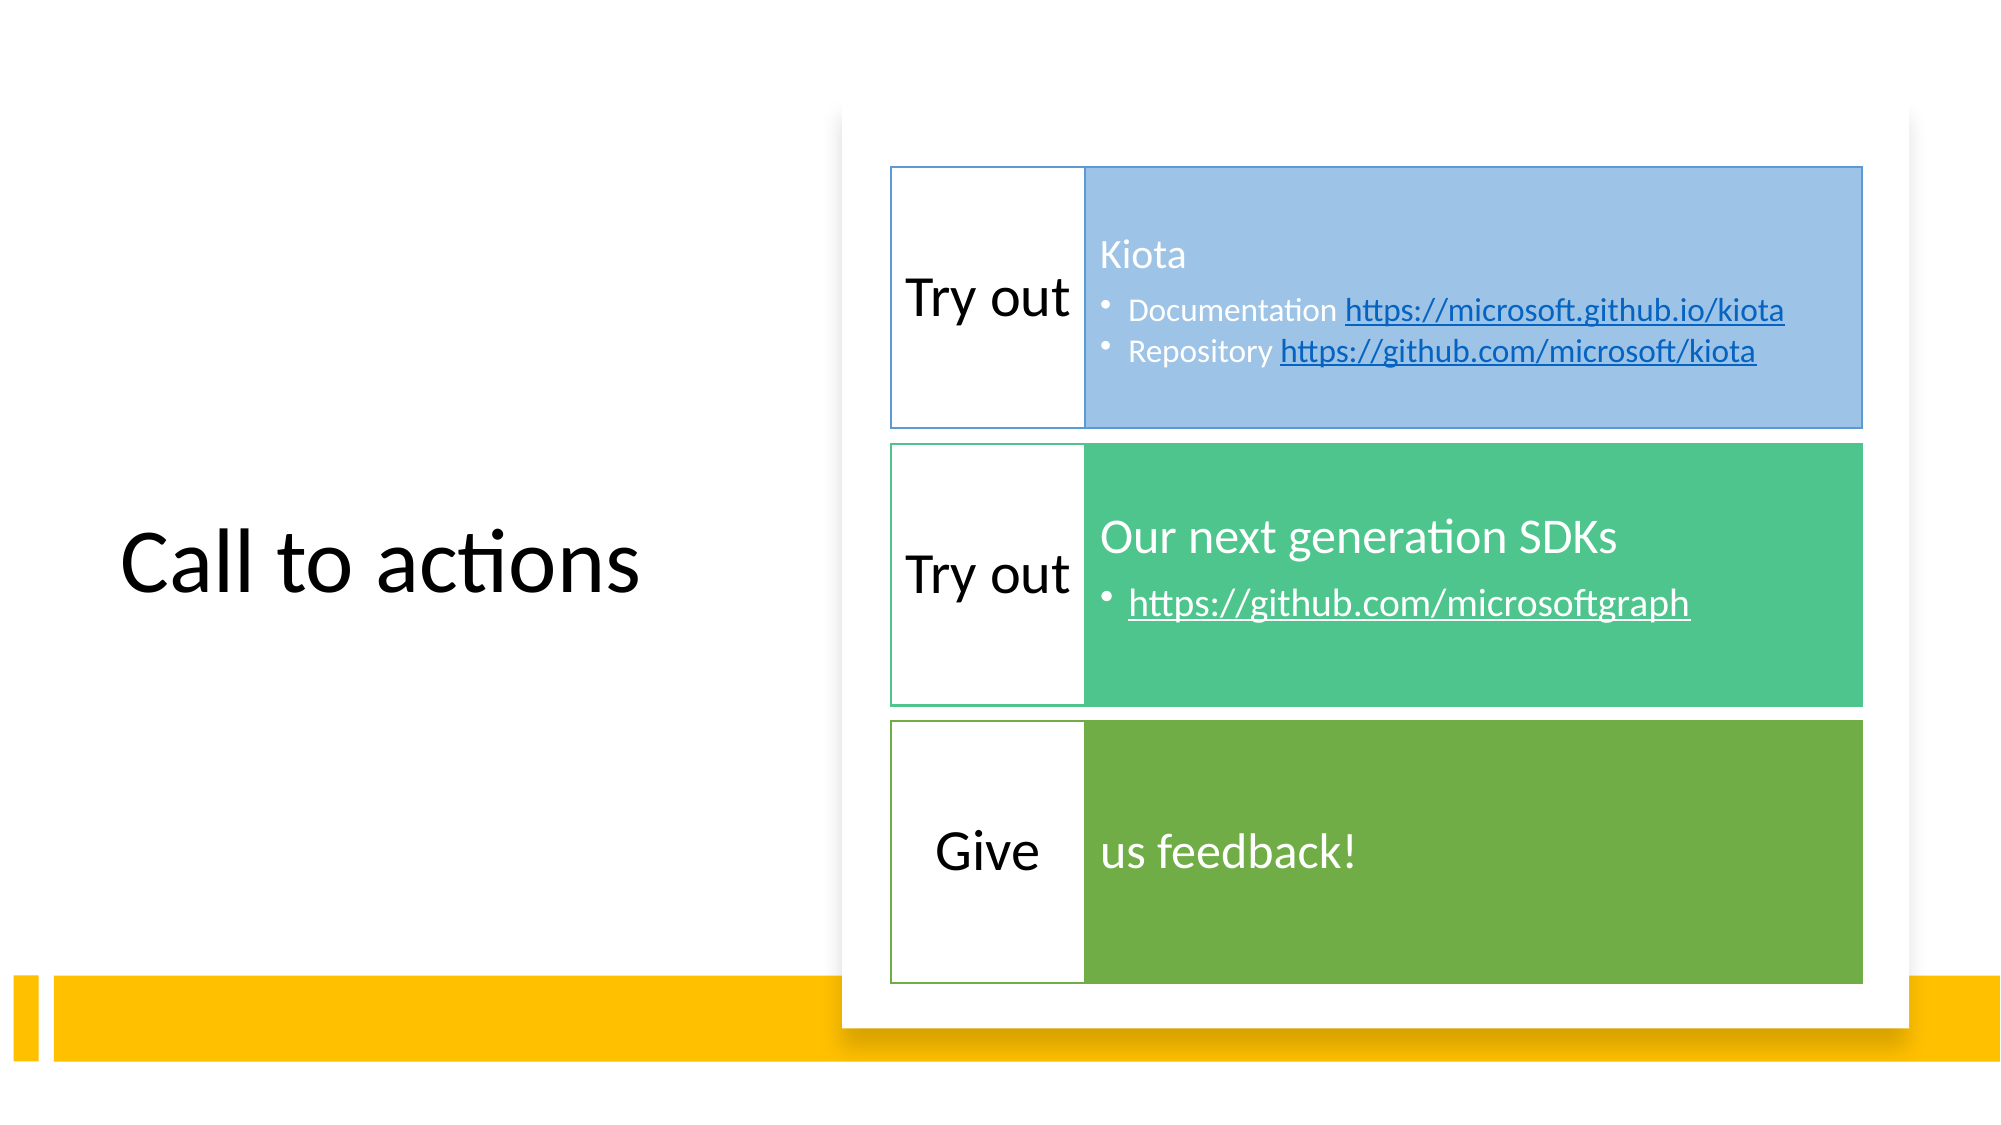

Kiota
Documentation https://microsoft.github.io/kiota
Repository https://github.com/microsoft/kiota
Try out
Our next generation SDKs
https://github.com/microsoftgraph
Try out
us feedback!
Give
# Call to actions